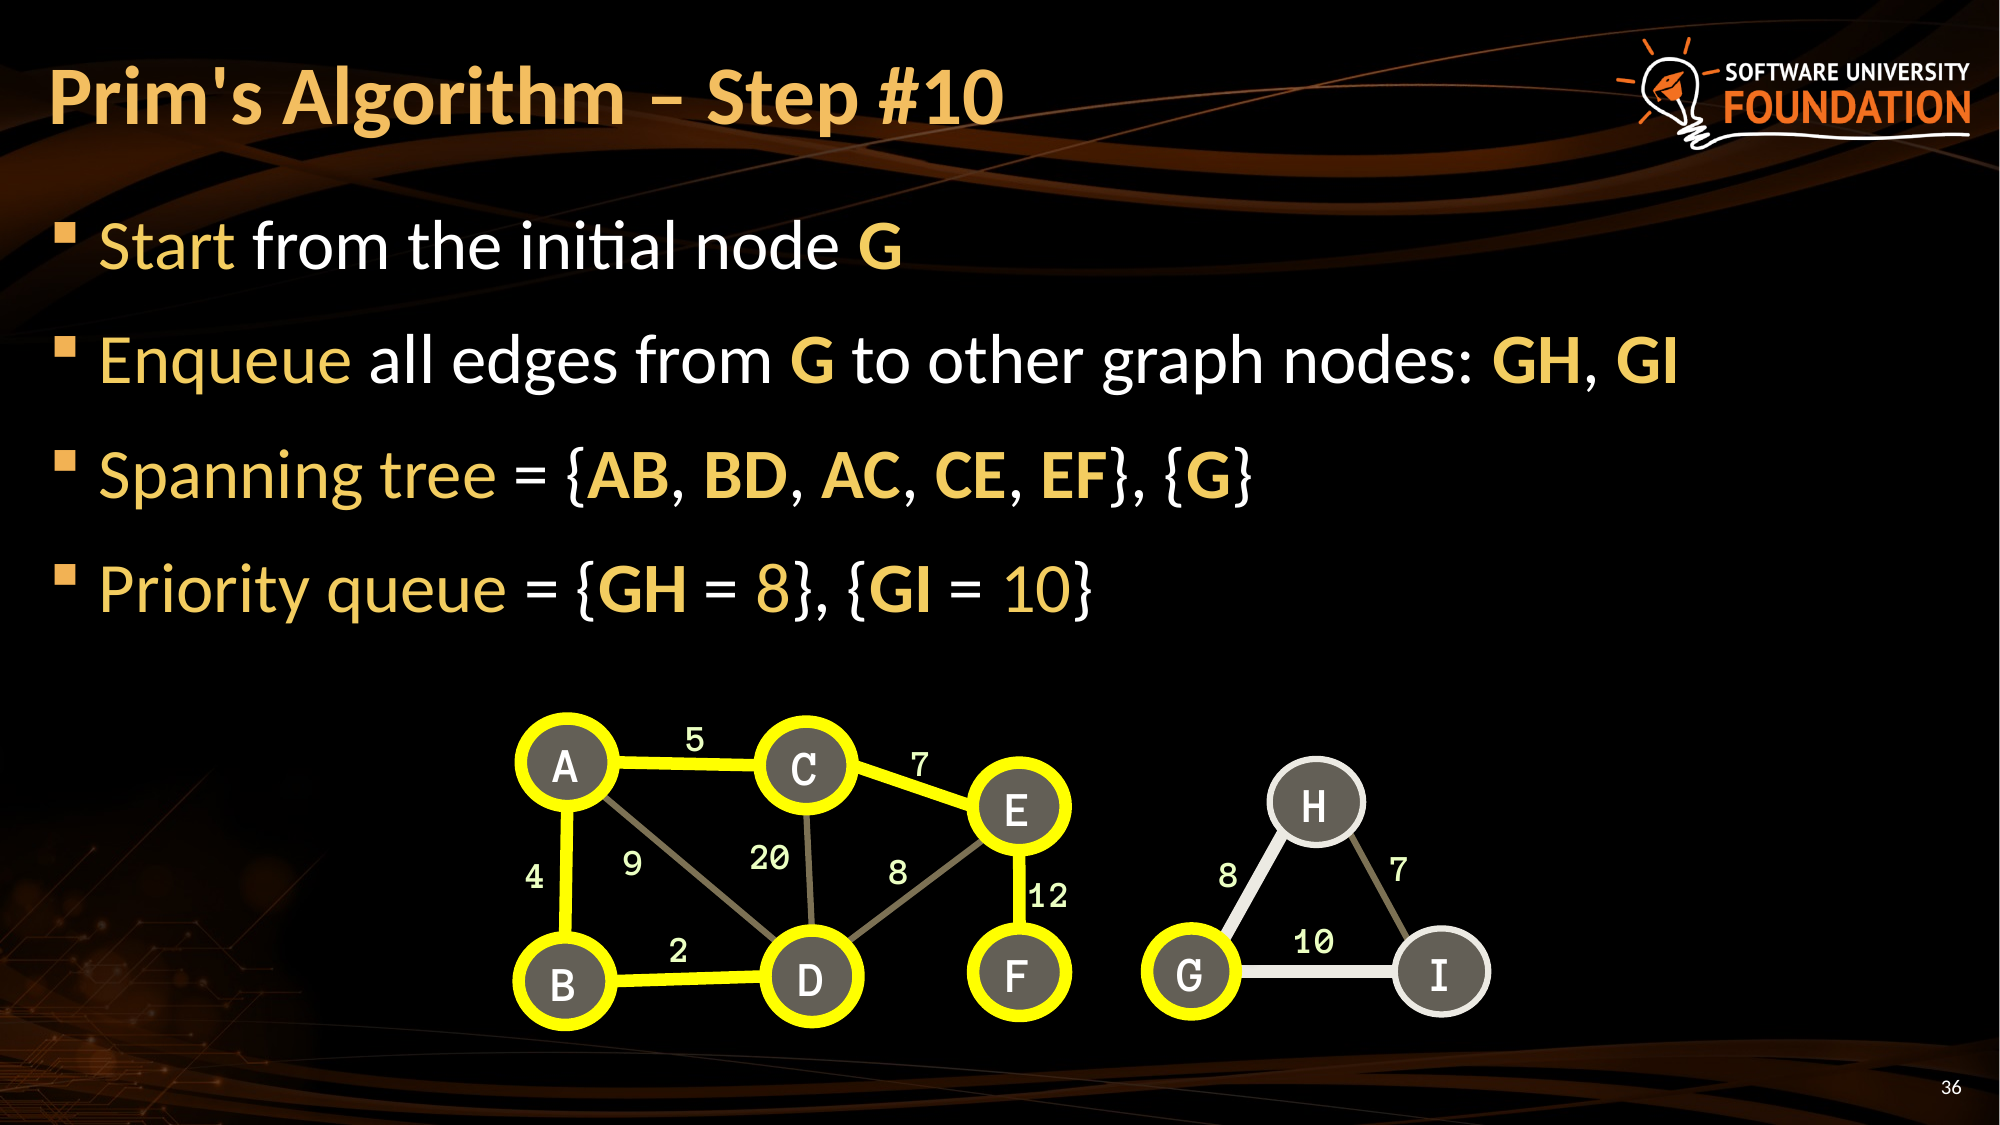

# Prim's Algorithm – Step #10
Start from the initial node G
Enqueue all edges from G to other graph nodes: GH, GI
Spanning tree = {AB, BD, AC, CE, EF}, {G}
Priority queue = {GH = 8}, {GI = 10}
5
A
C
7
H
E
20
9
7
8
8
4
12
10
2
G
F
I
D
B
36